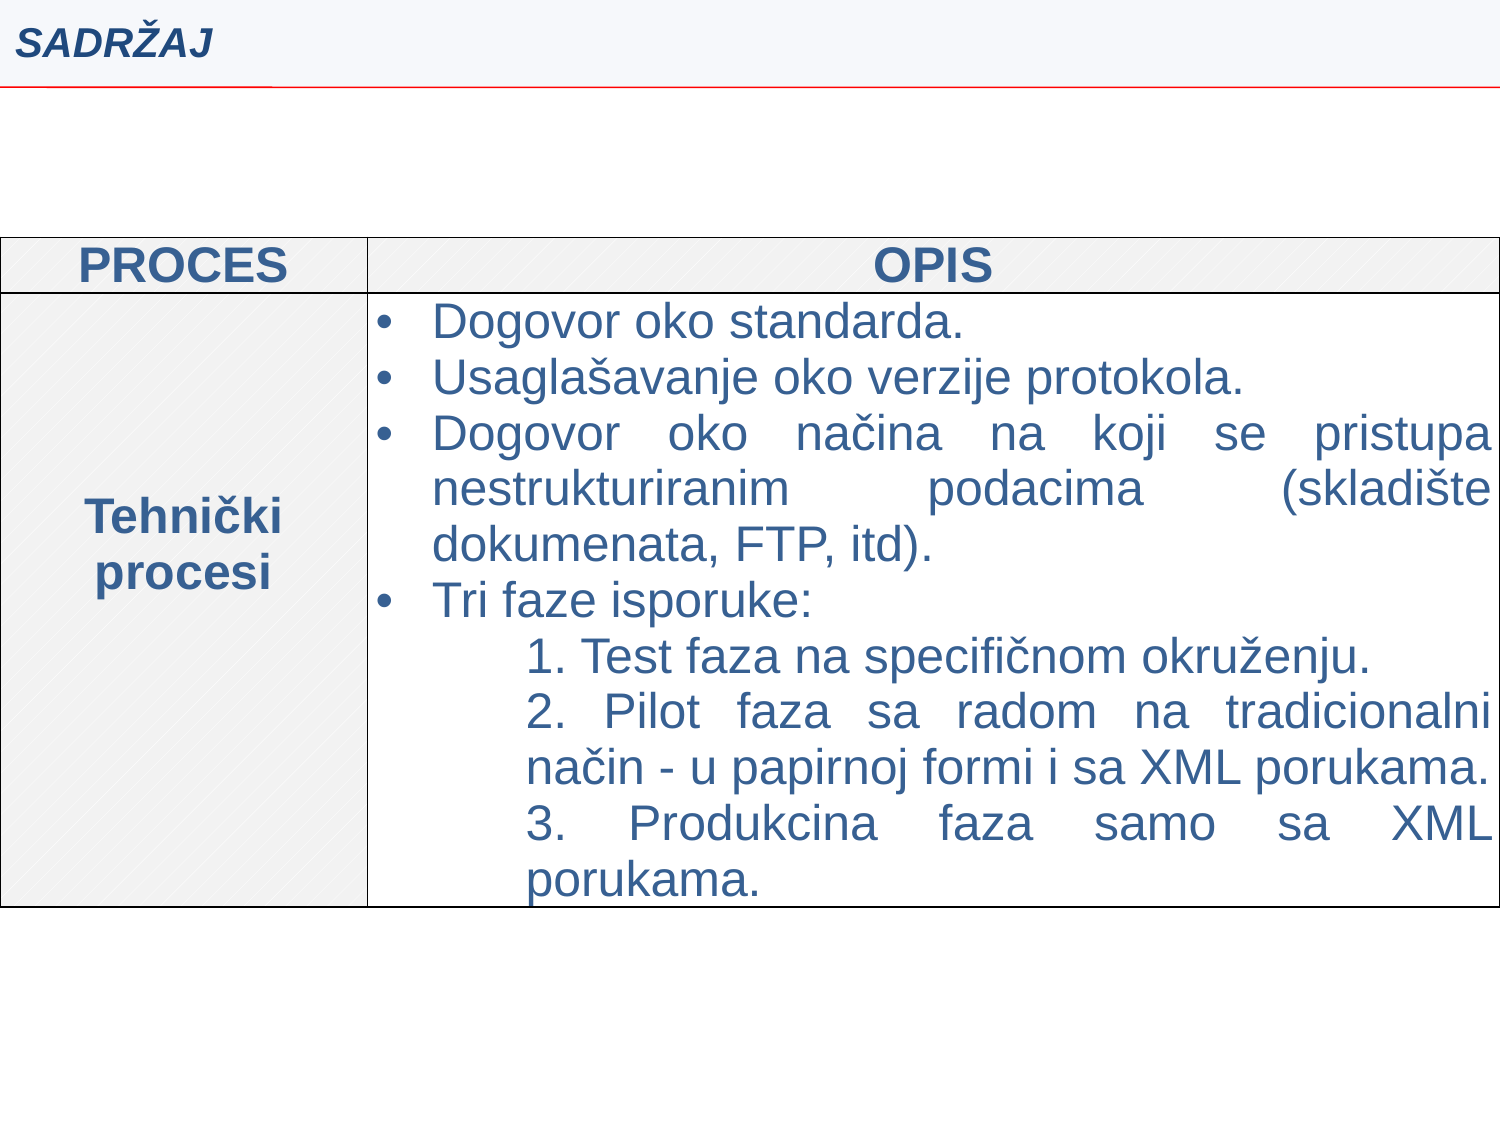

# SADRŽAJ
| PROCES | OPIS |
| --- | --- |
| Tehnički procesi | Dogovor oko standarda. Usaglašavanje oko verzije protokola. Dogovor oko načina na koji se pristupa nestrukturiranim podacima (skladište dokumenata, FTP, itd). Tri faze isporuke: 1. Test faza na specifičnom okruženju. 2. Pilot faza sa radom na tradicionalni način - u papirnoj formi i sa XML porukama. 3. Produkcina faza samo sa XML porukama. |